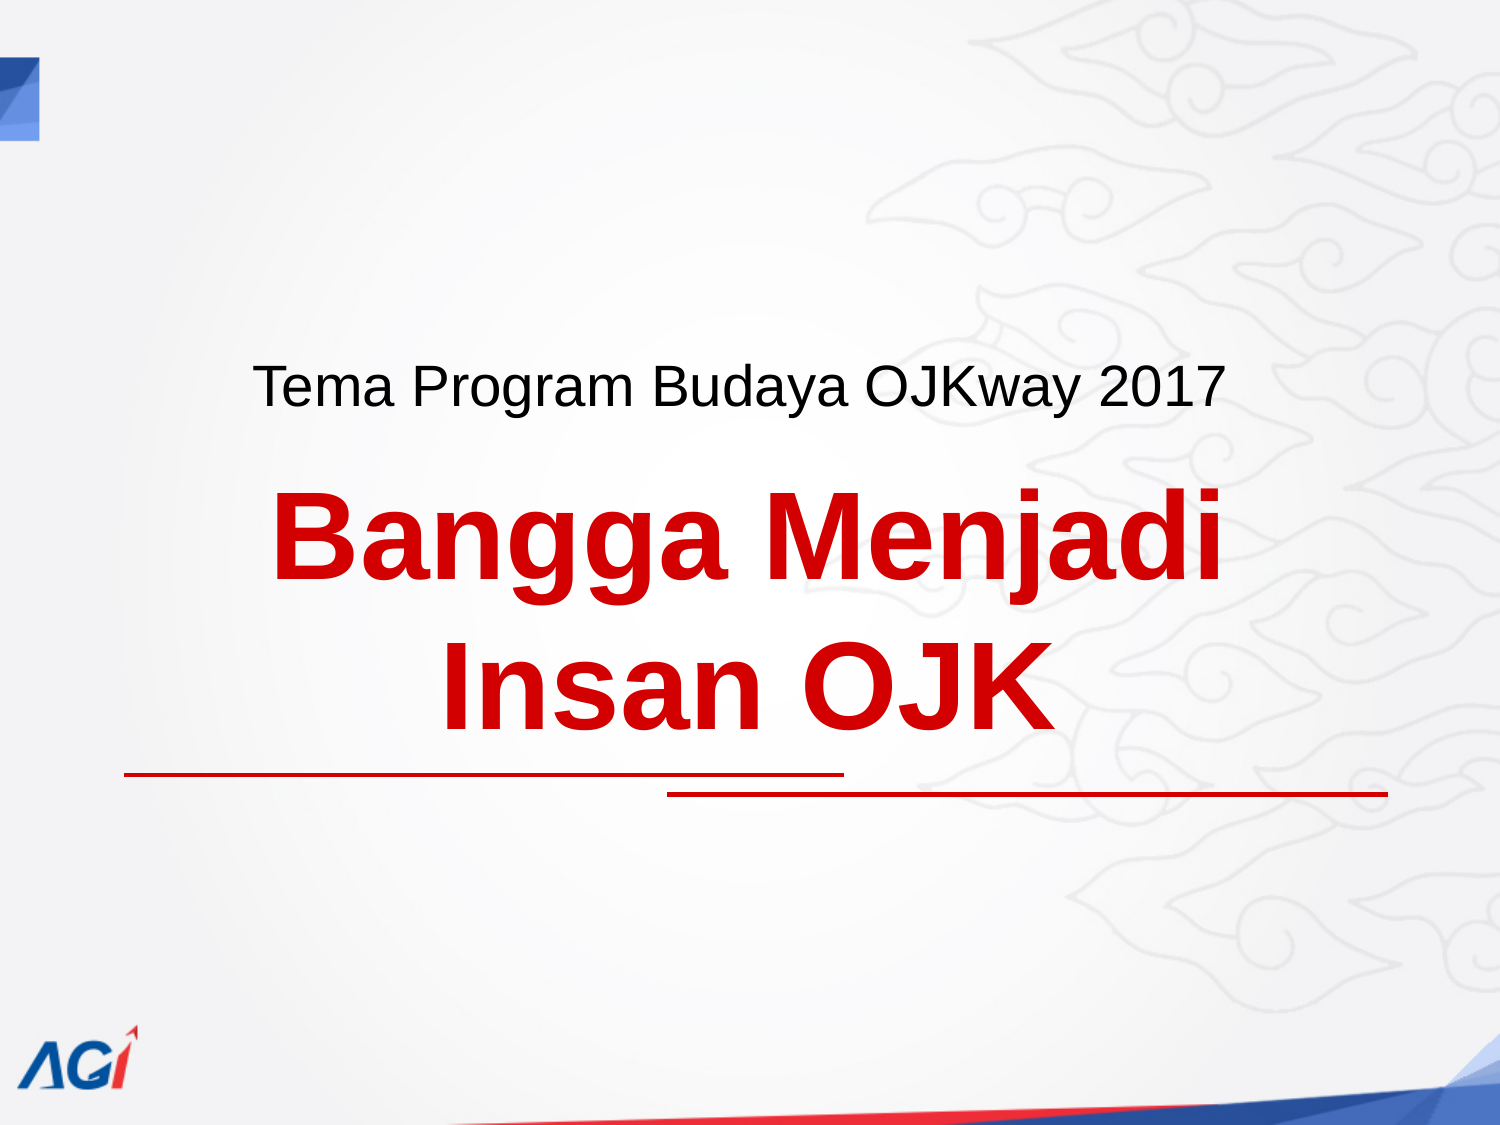

Tema Program Budaya OJKway 2017
Bangga Menjadi
Insan OJK